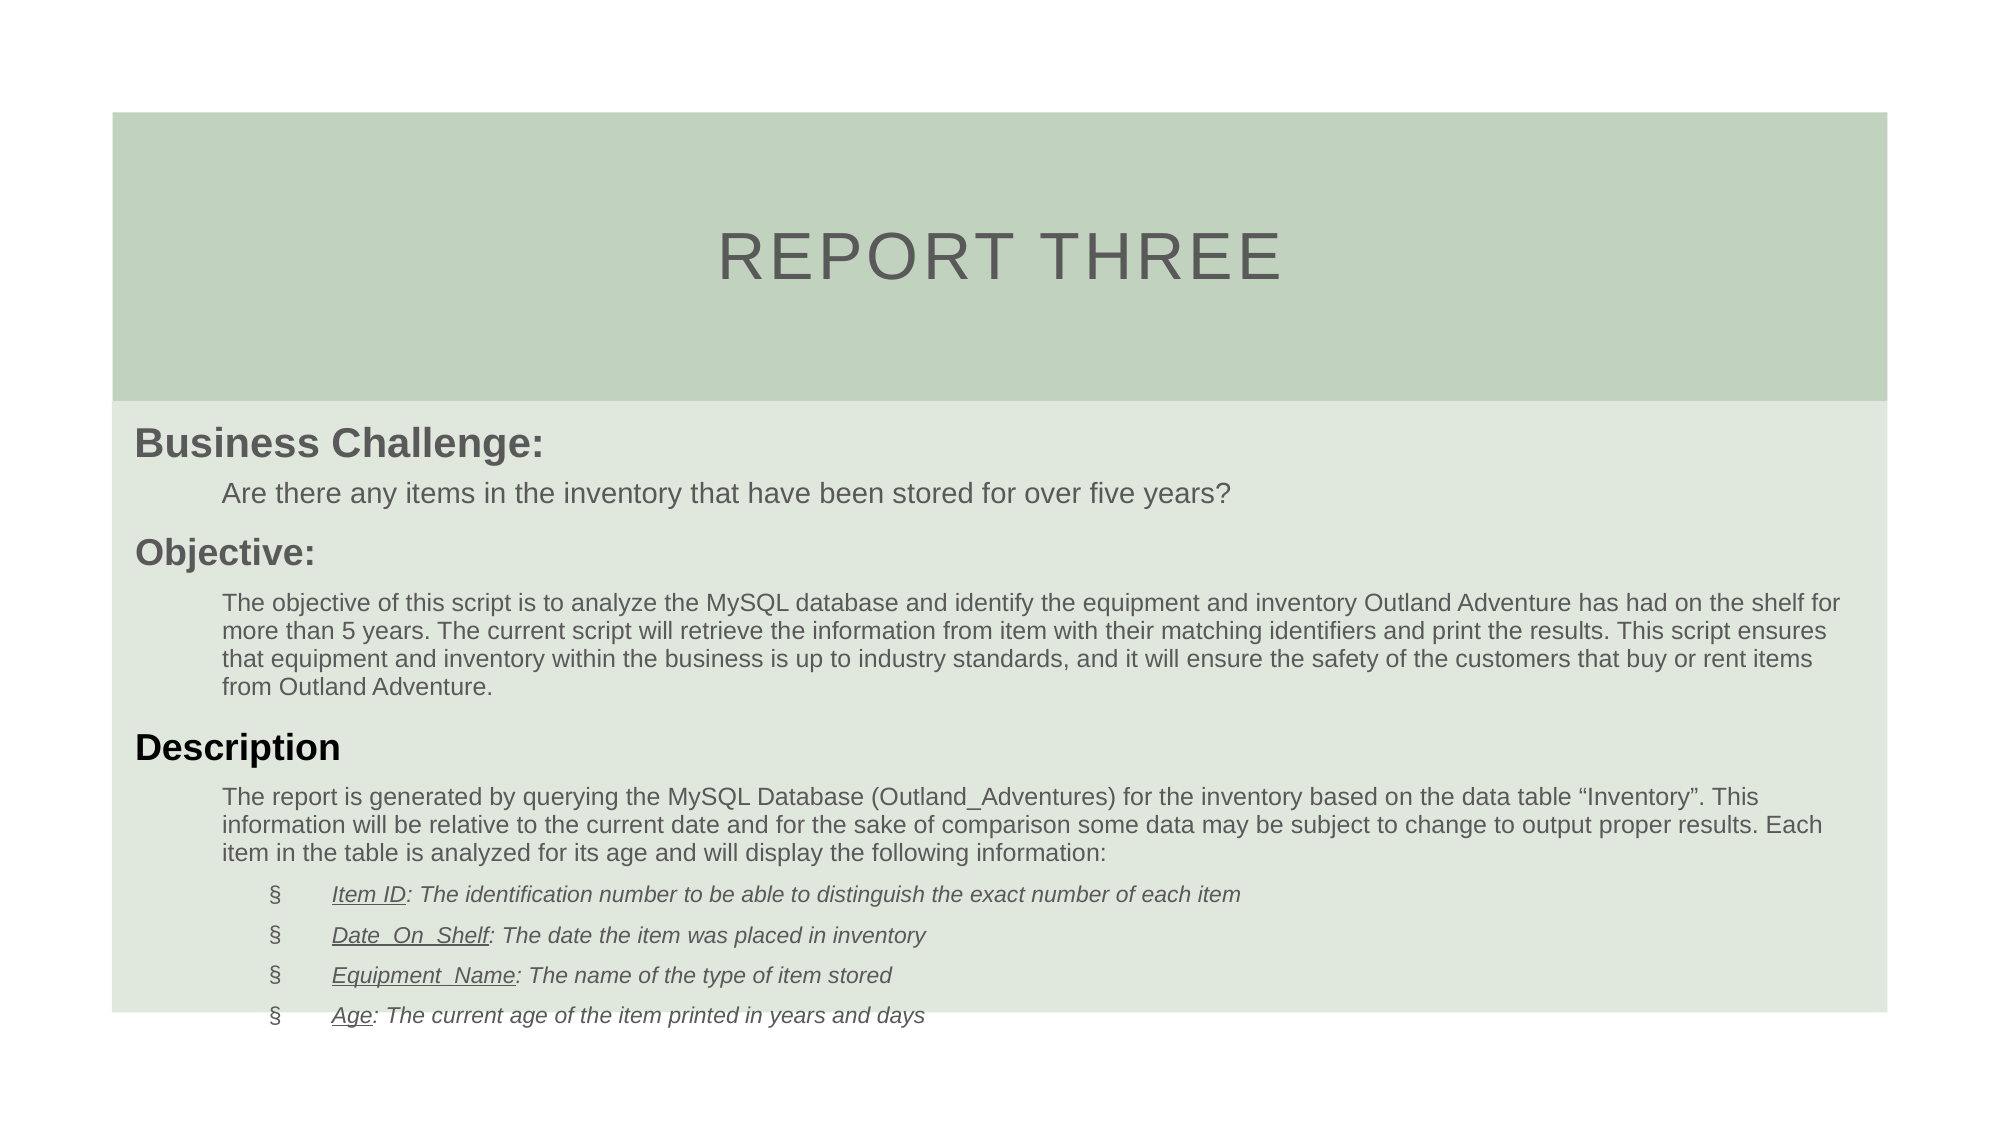

# Report Three

Business Challenge:
Are there any items in the inventory that have been stored for over five years?

Objective:
The objective of this script is to analyze the MySQL database and identify the equipment and inventory Outland Adventure has had on the shelf for more than 5 years. The current script will retrieve the information from item with their matching identifiers and print the results. This script ensures that equipment and inventory within the business is up to industry standards, and it will ensure the safety of the customers that buy or rent items from Outland Adventure.
Description
The report is generated by querying the MySQL Database (Outland_Adventures) for the inventory based on the data table “Inventory”. This information will be relative to the current date and for the sake of comparison some data may be subject to change to output proper results. Each item in the table is analyzed for its age and will display the following information:
Item ID: The identification number to be able to distinguish the exact number of each item
Date_On_Shelf: The date the item was placed in inventory
Equipment_Name: The name of the type of item stored
Age: The current age of the item printed in years and days